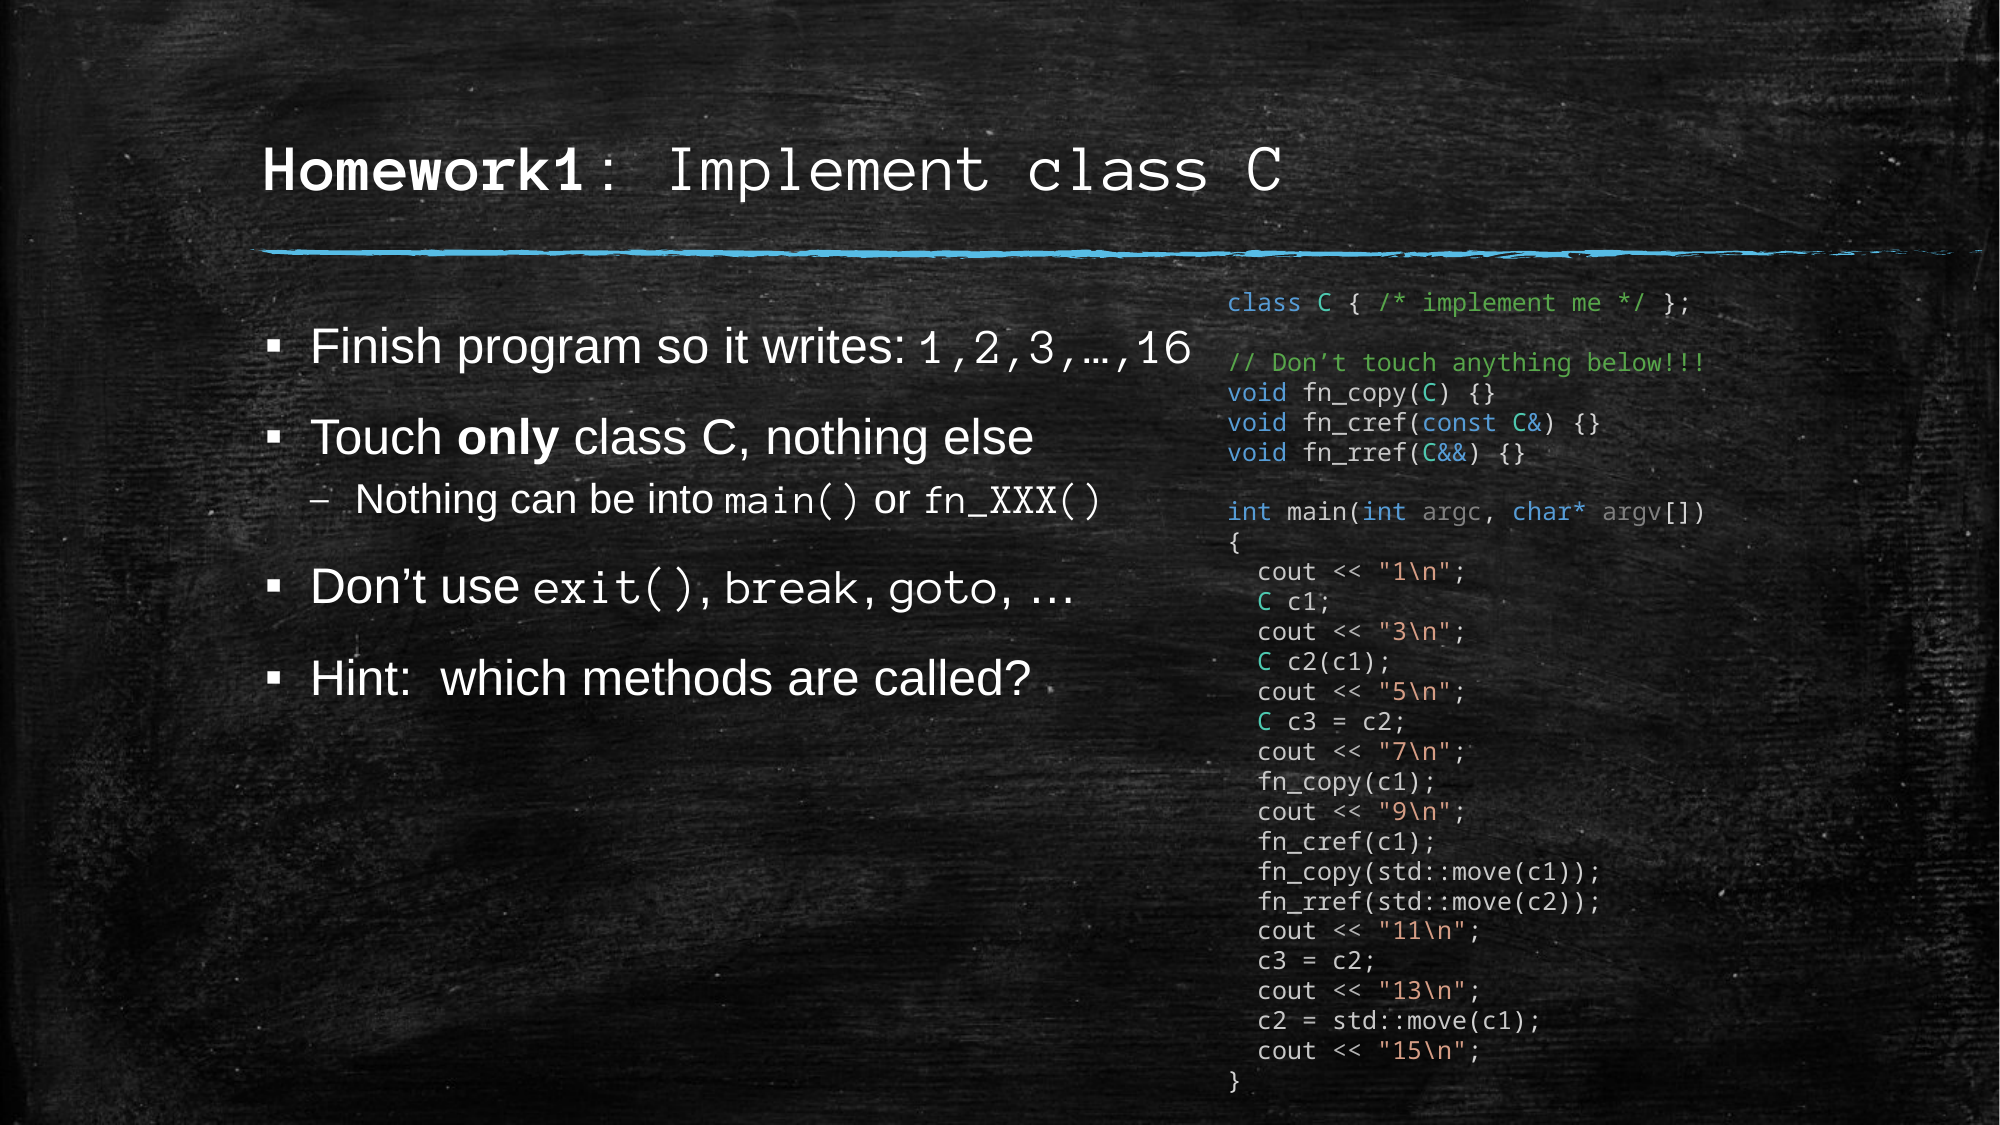

# Homework1: Implement class C
class C { /* implement me */ };

// Don’t touch anything below!!!
void fn_copy(C) {}
void fn_cref(const C&) {}
void fn_rref(C&&) {}
int main(int argc, char* argv[])
{
  cout << "1\n";
  C c1;
  cout << "3\n";
  C c2(c1);
  cout << "5\n";
  C c3 = c2;
  cout << "7\n";
  fn_copy(c1);
  cout << "9\n";
  fn_cref(c1);
  fn_copy(std::move(c1));
  fn_rref(std::move(c2));
  cout << "11\n";
  c3 = c2;
  cout << "13\n";
  c2 = std::move(c1);
  cout << "15\n";
}
Finish program so it writes: 1,2,3,…,16
Touch only class C, nothing else
Nothing can be into main() or fn_XXX()
Don’t use exit(), break, goto, …
Hint:  which methods are called?